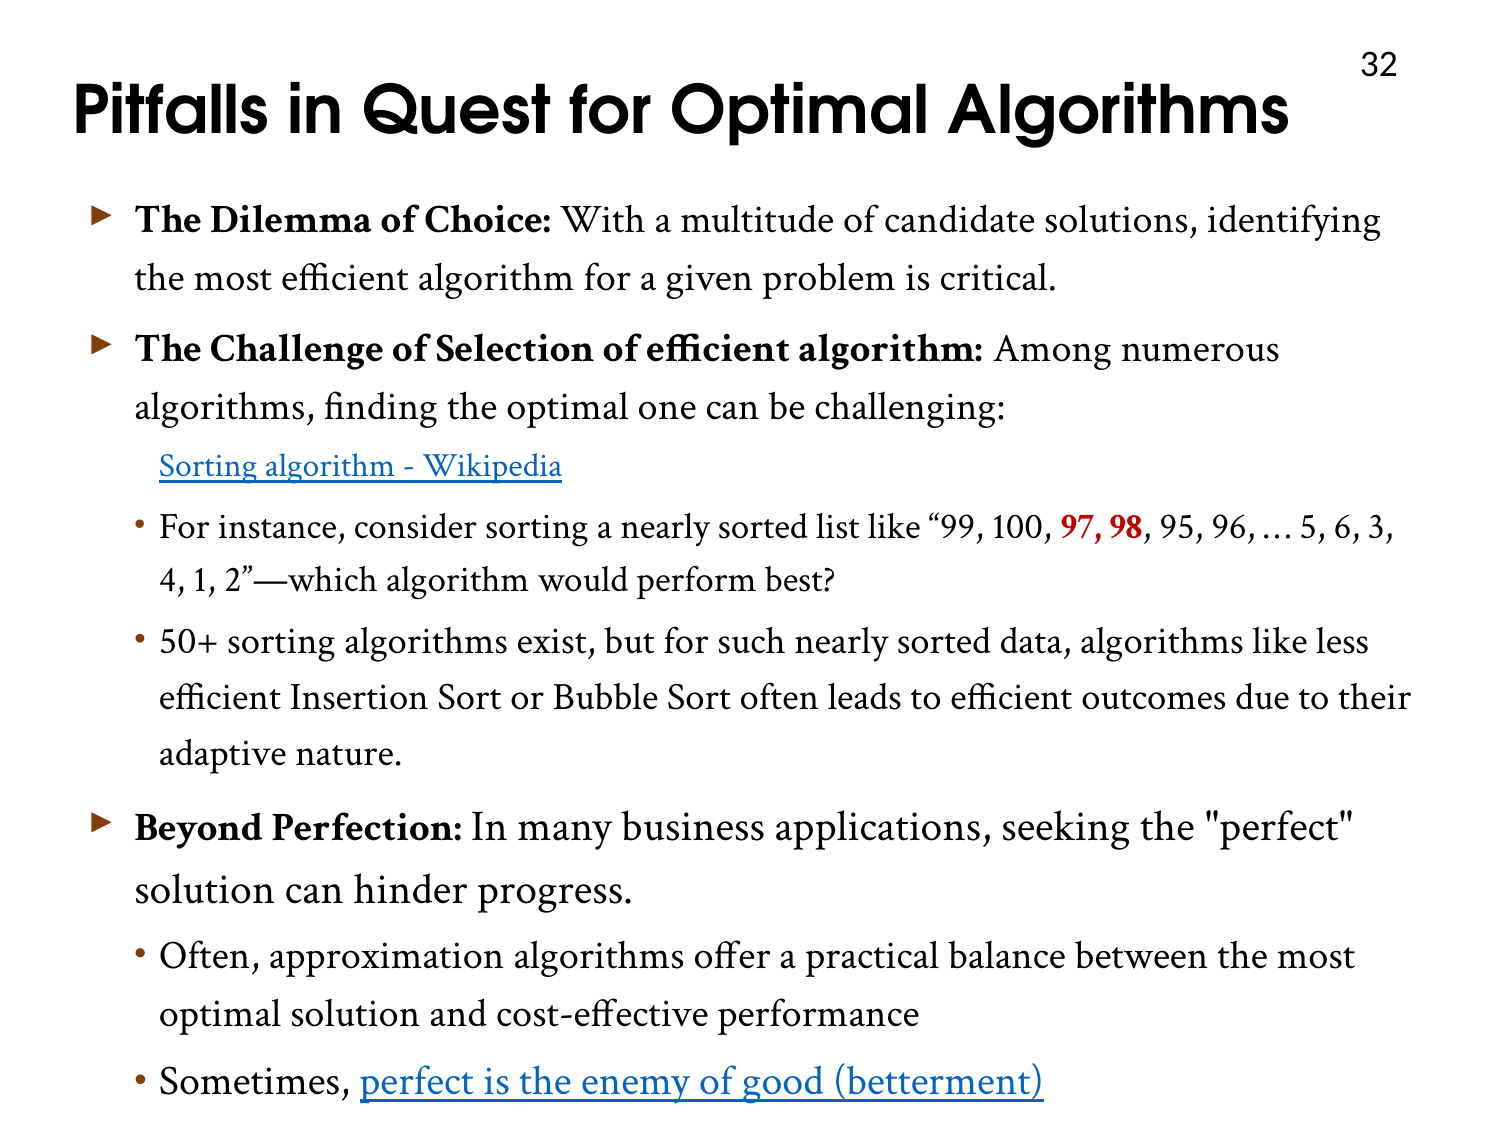

# Pitfalls in Quest for Optimal Algorithms
32
The Dilemma of Choice: With a multitude of candidate solutions, identifying the most efficient algorithm for a given problem is critical.
The Challenge of Selection of efficient algorithm: Among numerous algorithms, finding the optimal one can be challenging:
Sorting algorithm - Wikipedia
For instance, consider sorting a nearly sorted list like “99, 100, 97, 98, 95, 96, … 5, 6, 3, 4, 1, 2”—which algorithm would perform best?
50+ sorting algorithms exist, but for such nearly sorted data, algorithms like less efficient Insertion Sort or Bubble Sort often leads to efficient outcomes due to their adaptive nature.
Beyond Perfection: In many business applications, seeking the "perfect" solution can hinder progress.
Often, approximation algorithms offer a practical balance between the most optimal solution and cost-effective performance
Sometimes, perfect is the enemy of good (betterment)